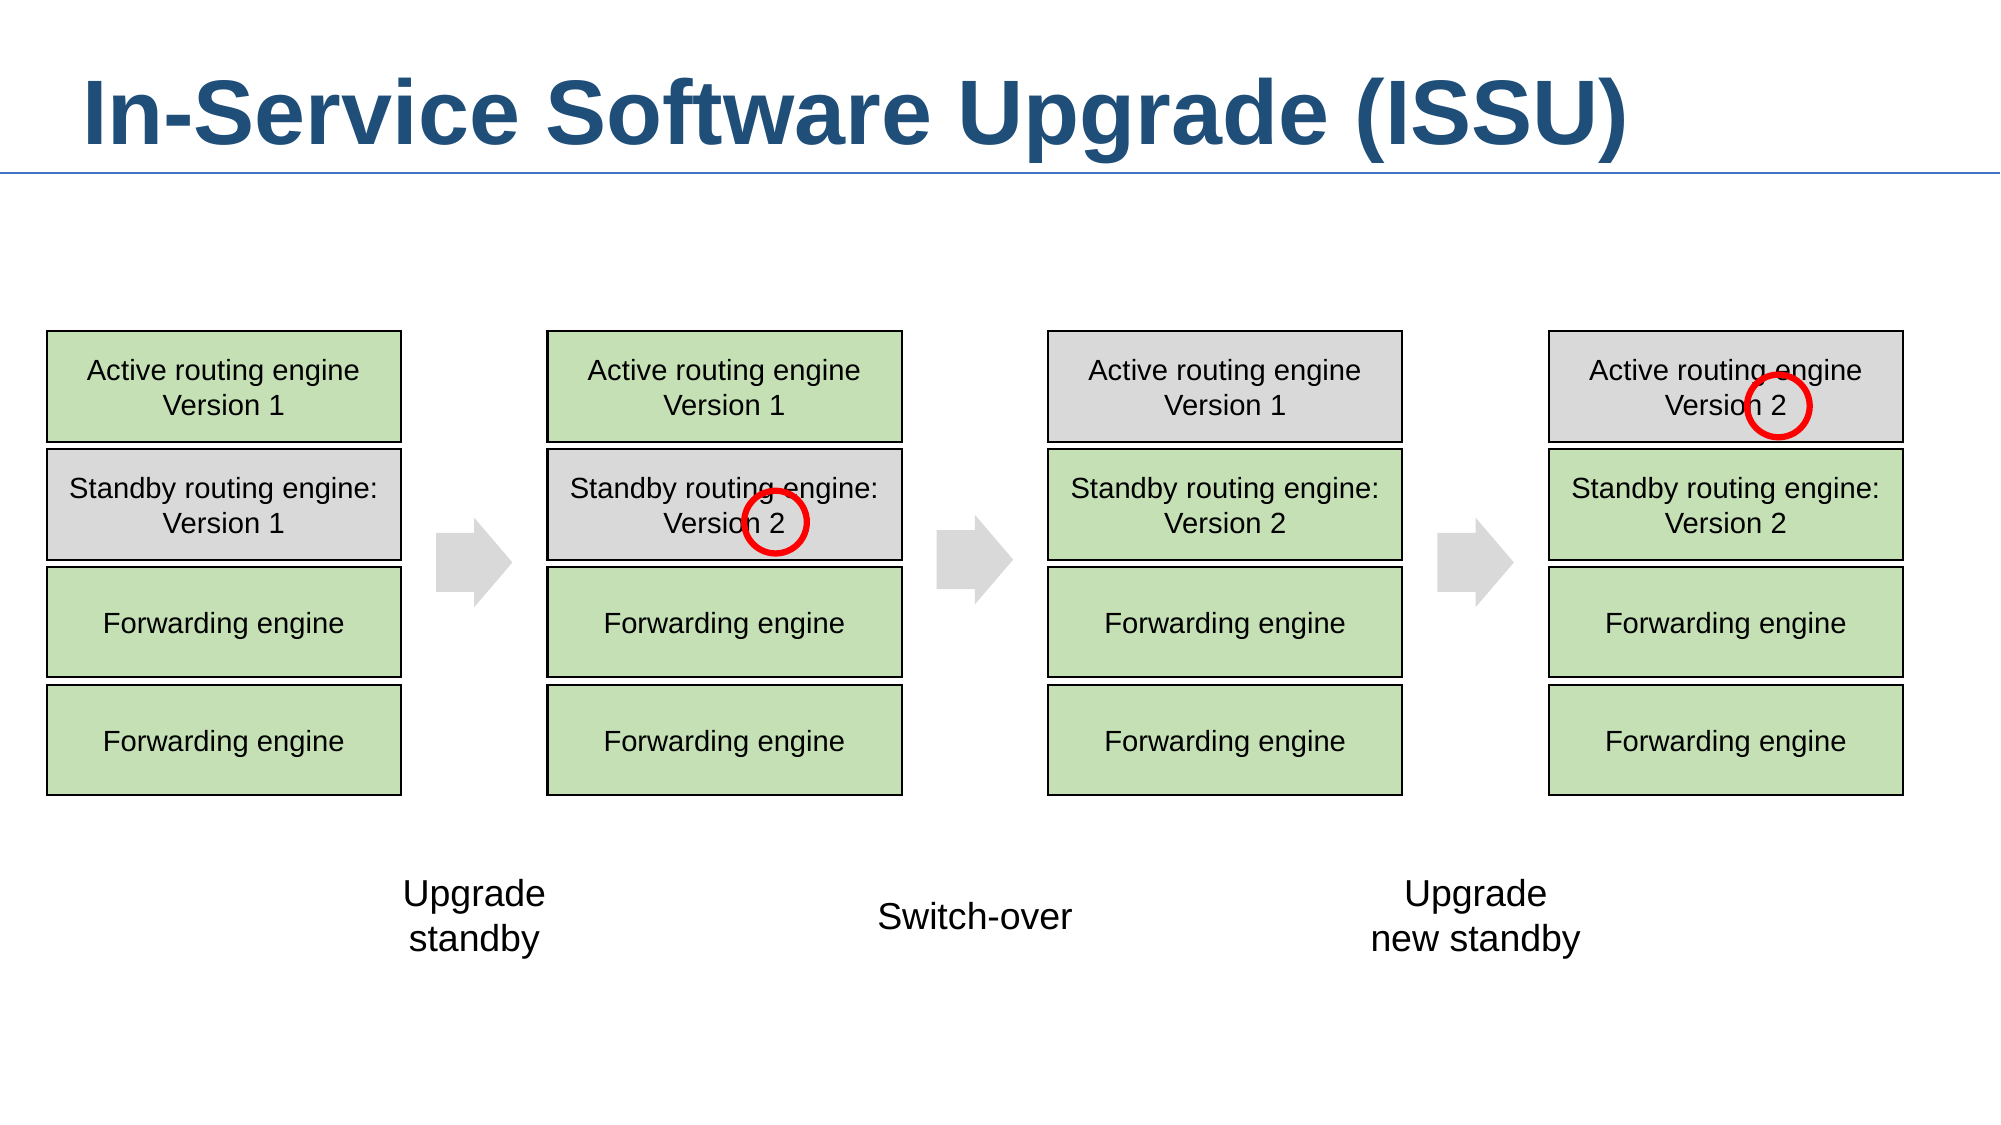

# In-Service Software Upgrade (ISSU)
Active routing engine
Version 1
Standby routing engine:
Version 1
Forwarding engine
Forwarding engine
Active routing engine
Version 1
Standby routing engine:
Version 2
Forwarding engine
Forwarding engine
Active routing engine
Version 1
Standby routing engine:
Version 2
Forwarding engine
Forwarding engine
Active routing engine
Version 2
Standby routing engine:
Version 2
Forwarding engine
Forwarding engine

Upgrade
standby
Switch-over
Upgrade
new standby